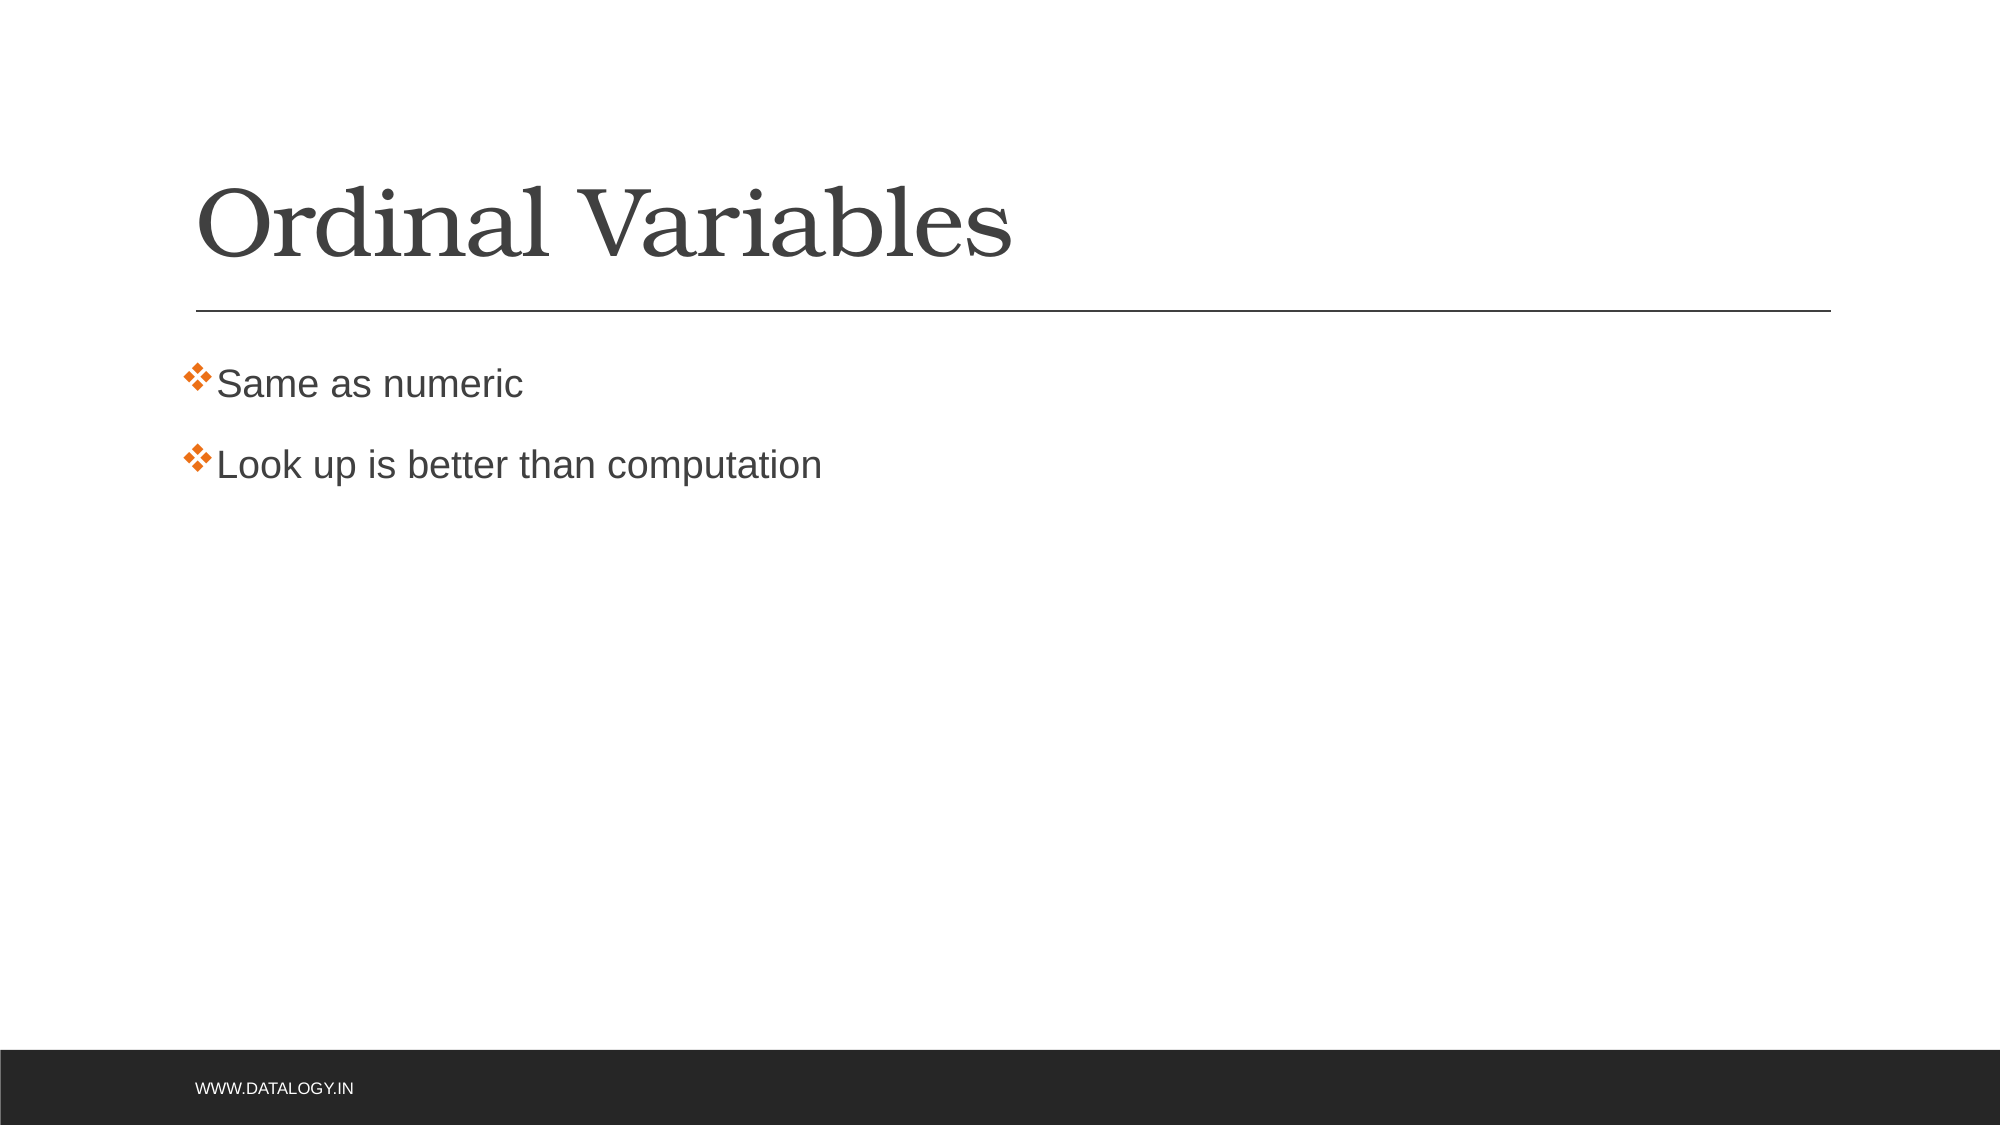

# Ordinal Variables
Same as numeric
Look up is better than computation
www.datalogy.in